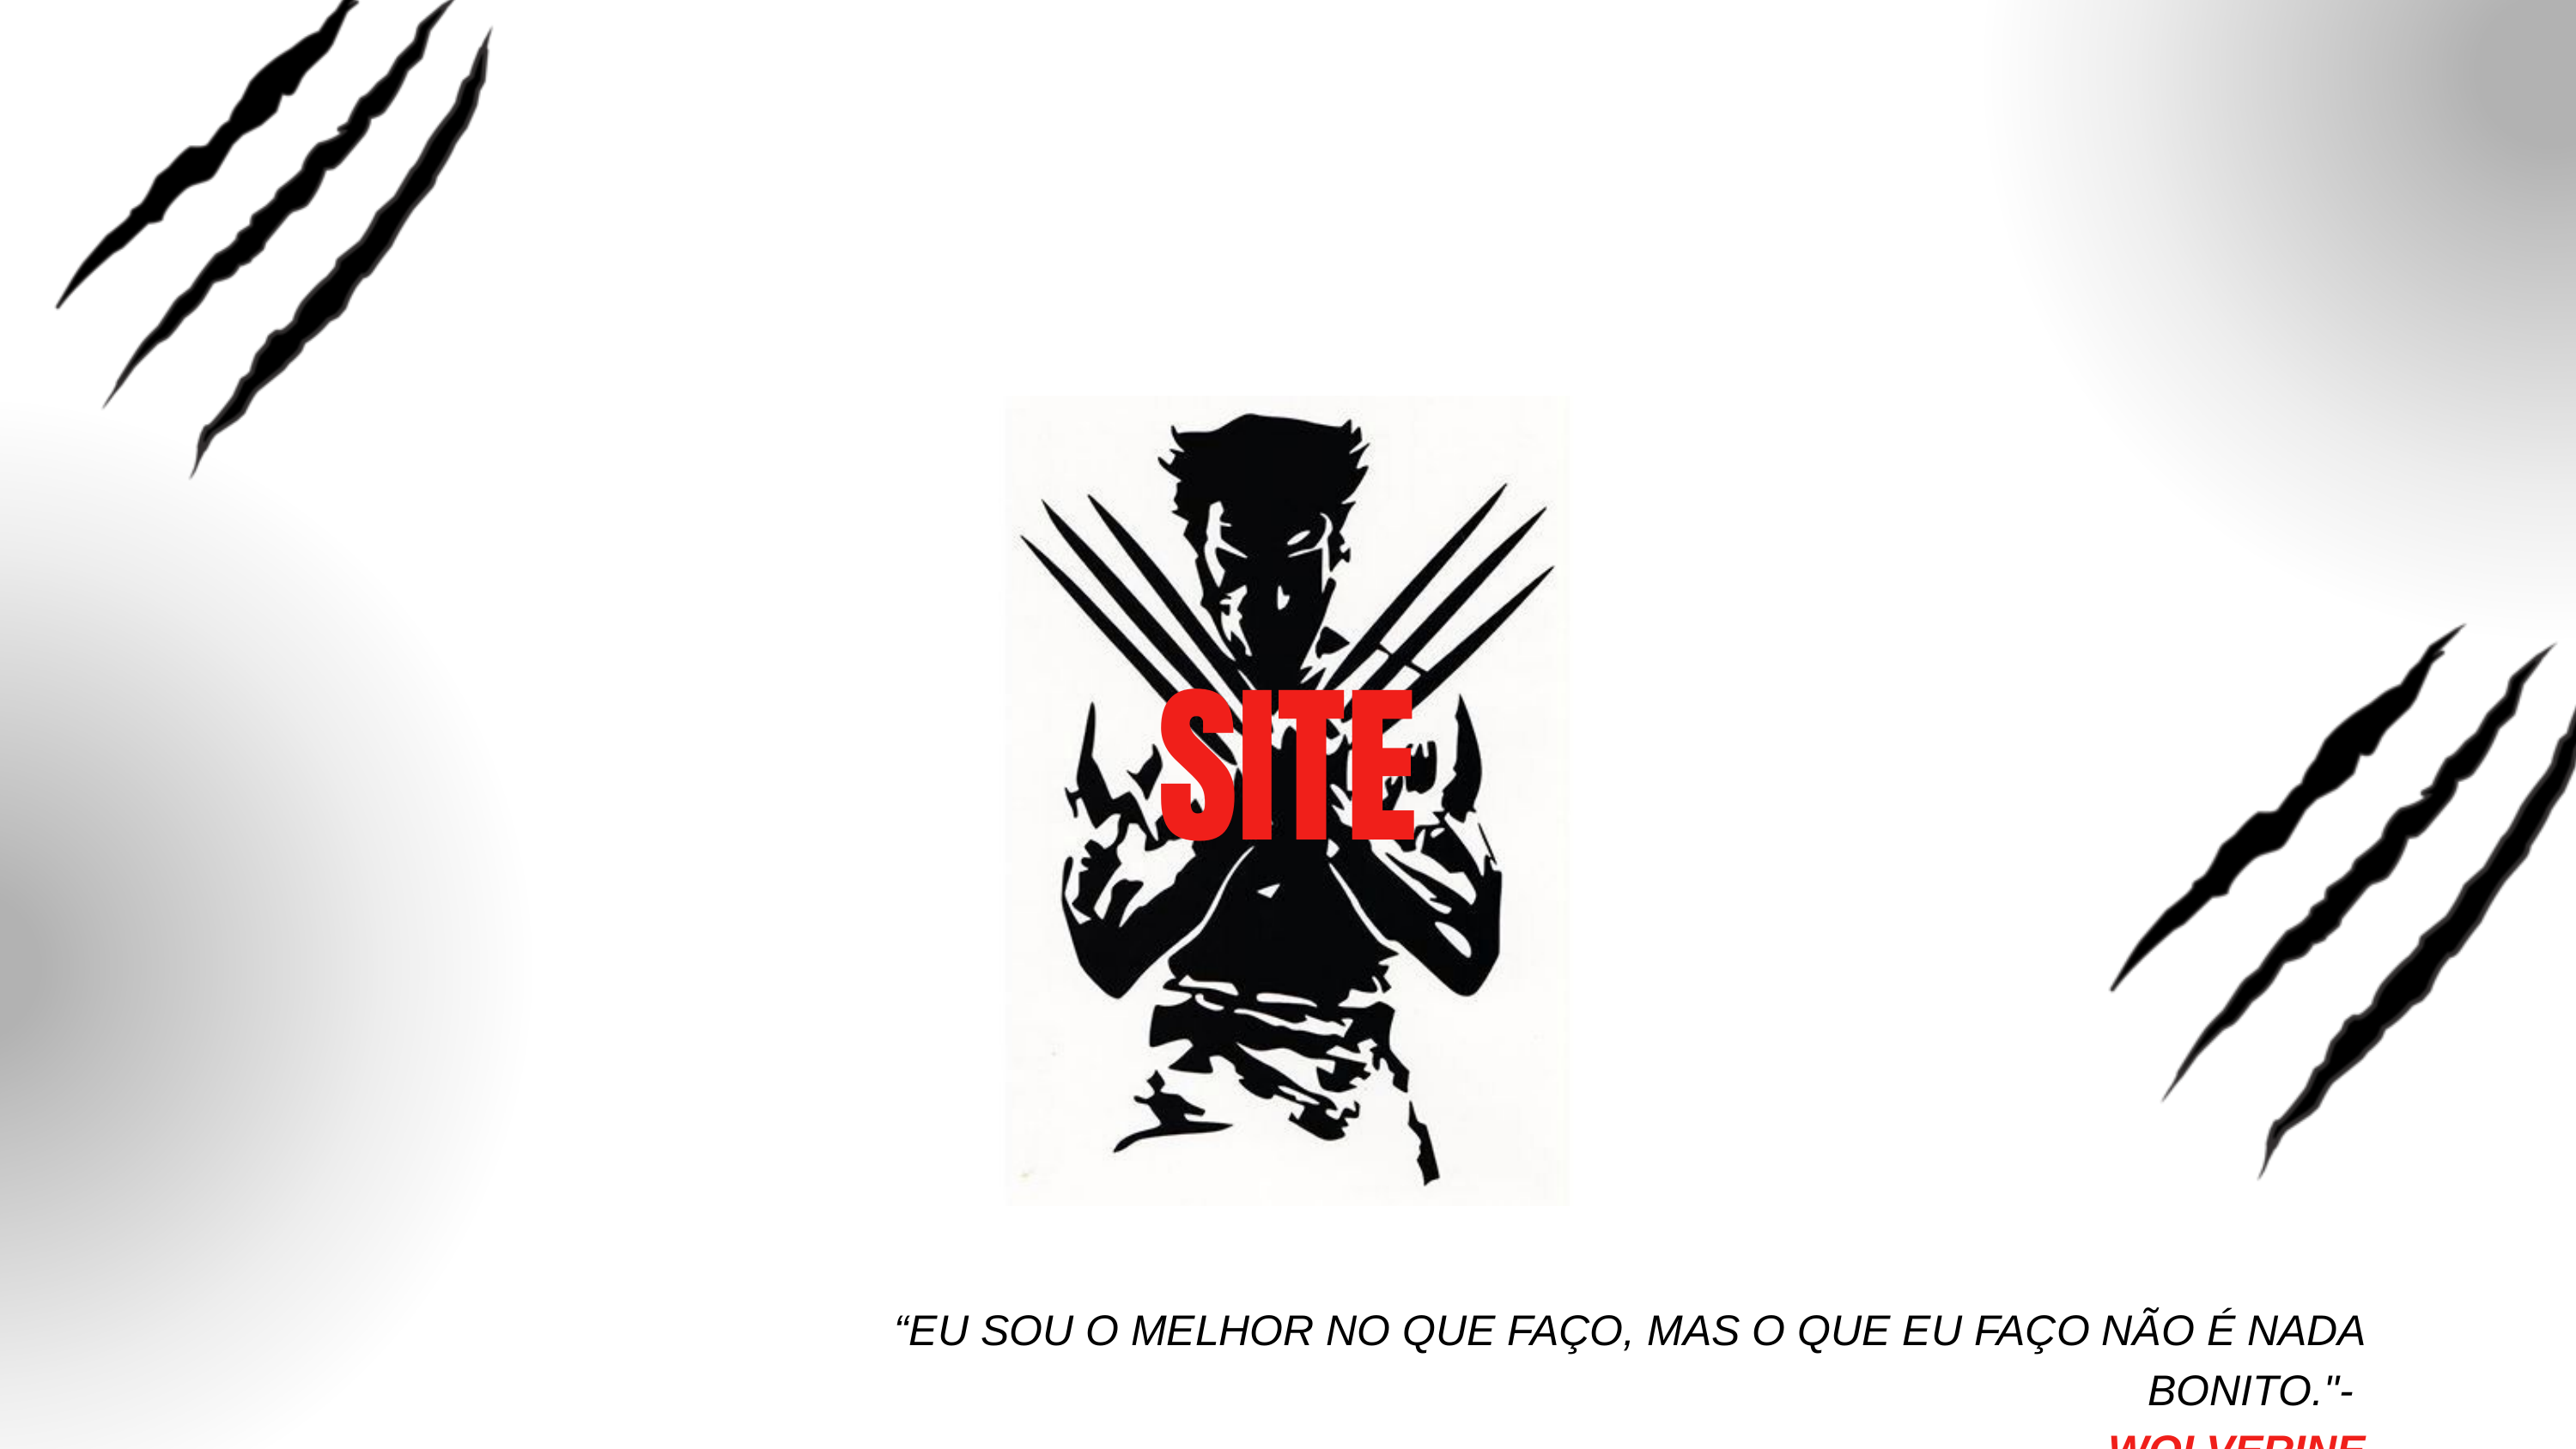

SITE
“EU SOU O MELHOR NO QUE FAÇO, MAS O QUE EU FAÇO NÃO É NADA BONITO."-
WOLVERINE